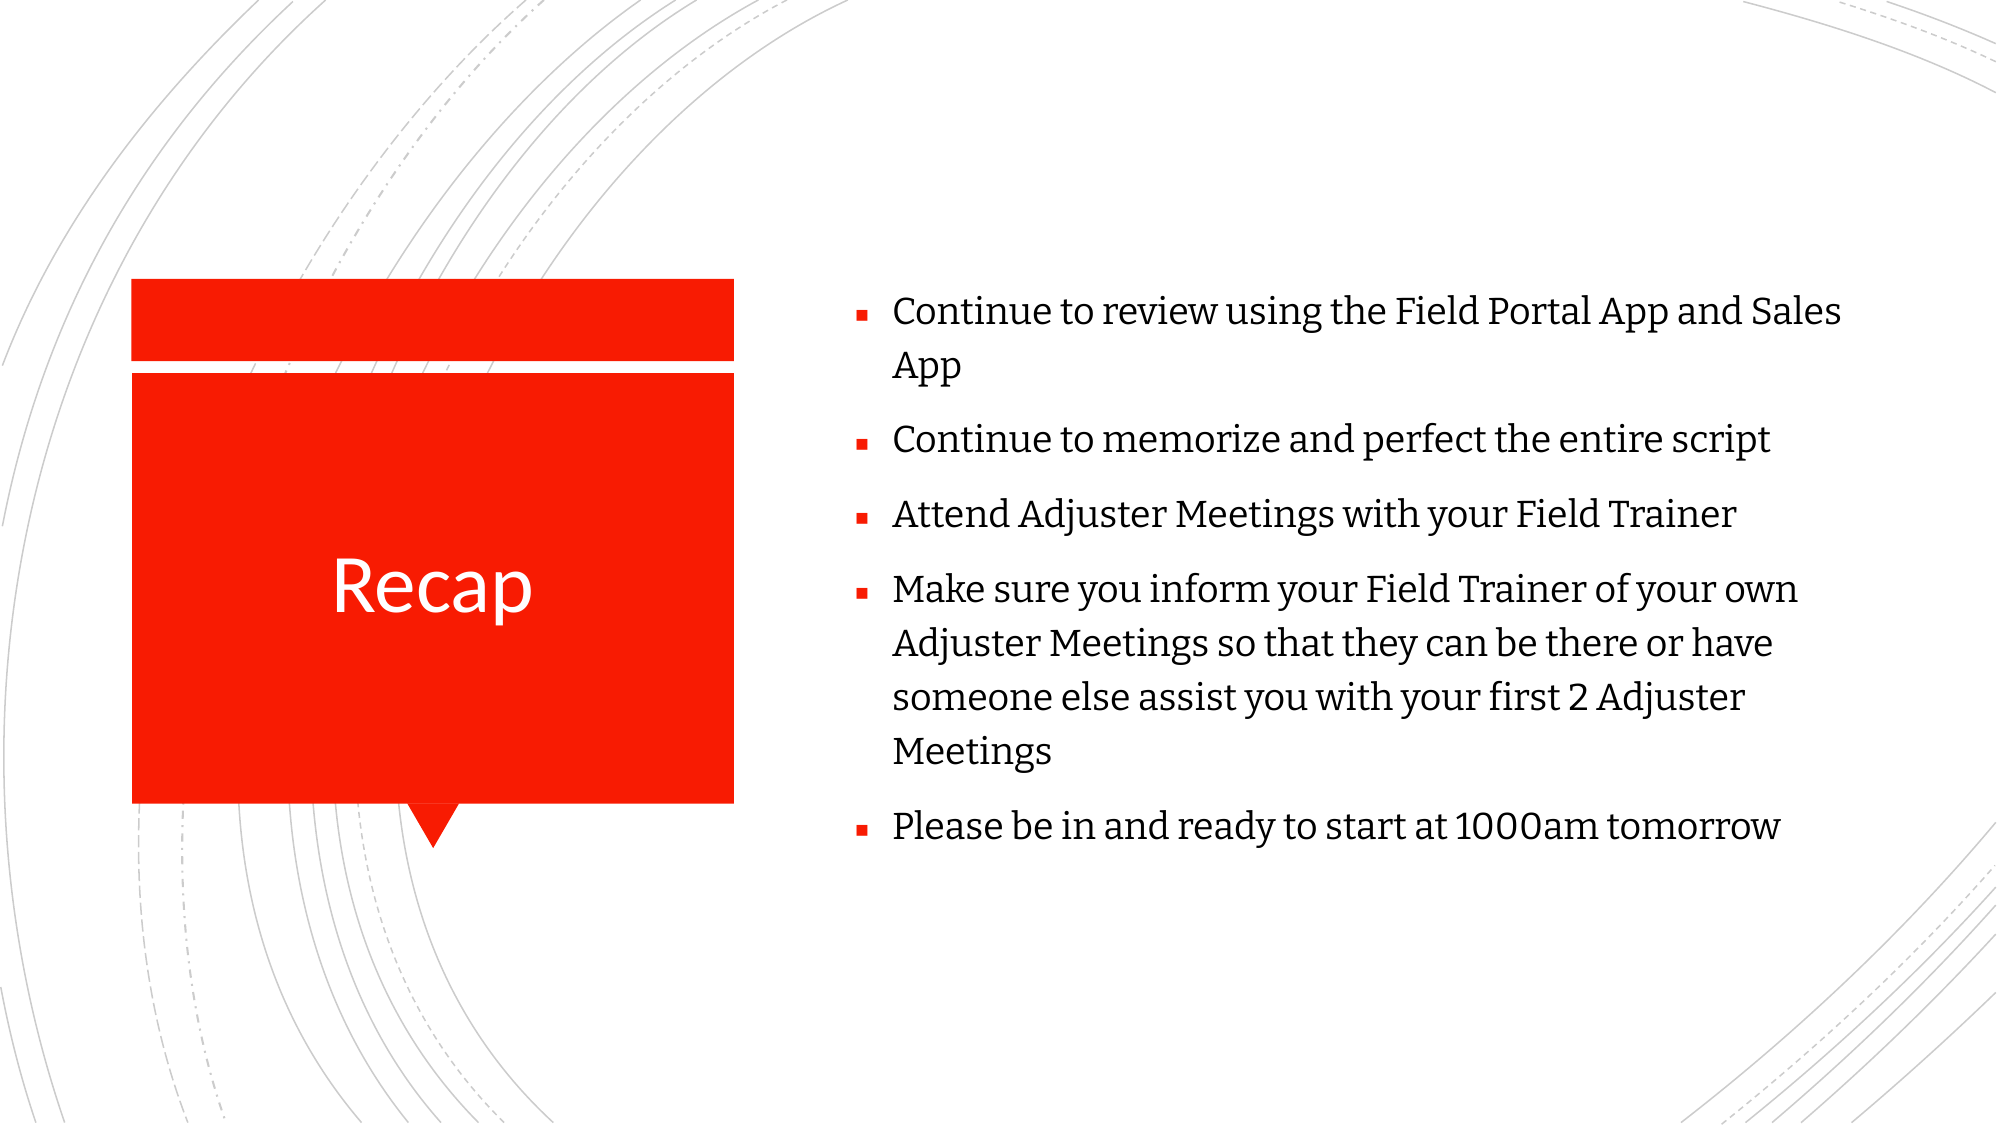

Continue to review using the Field Portal App and Sales App
Continue to memorize and perfect the entire script
Attend Adjuster Meetings with your Field Trainer
Make sure you inform your Field Trainer of your own Adjuster Meetings so that they can be there or have someone else assist you with your first 2 Adjuster Meetings
Please be in and ready to start at 1000am tomorrow
# Recap